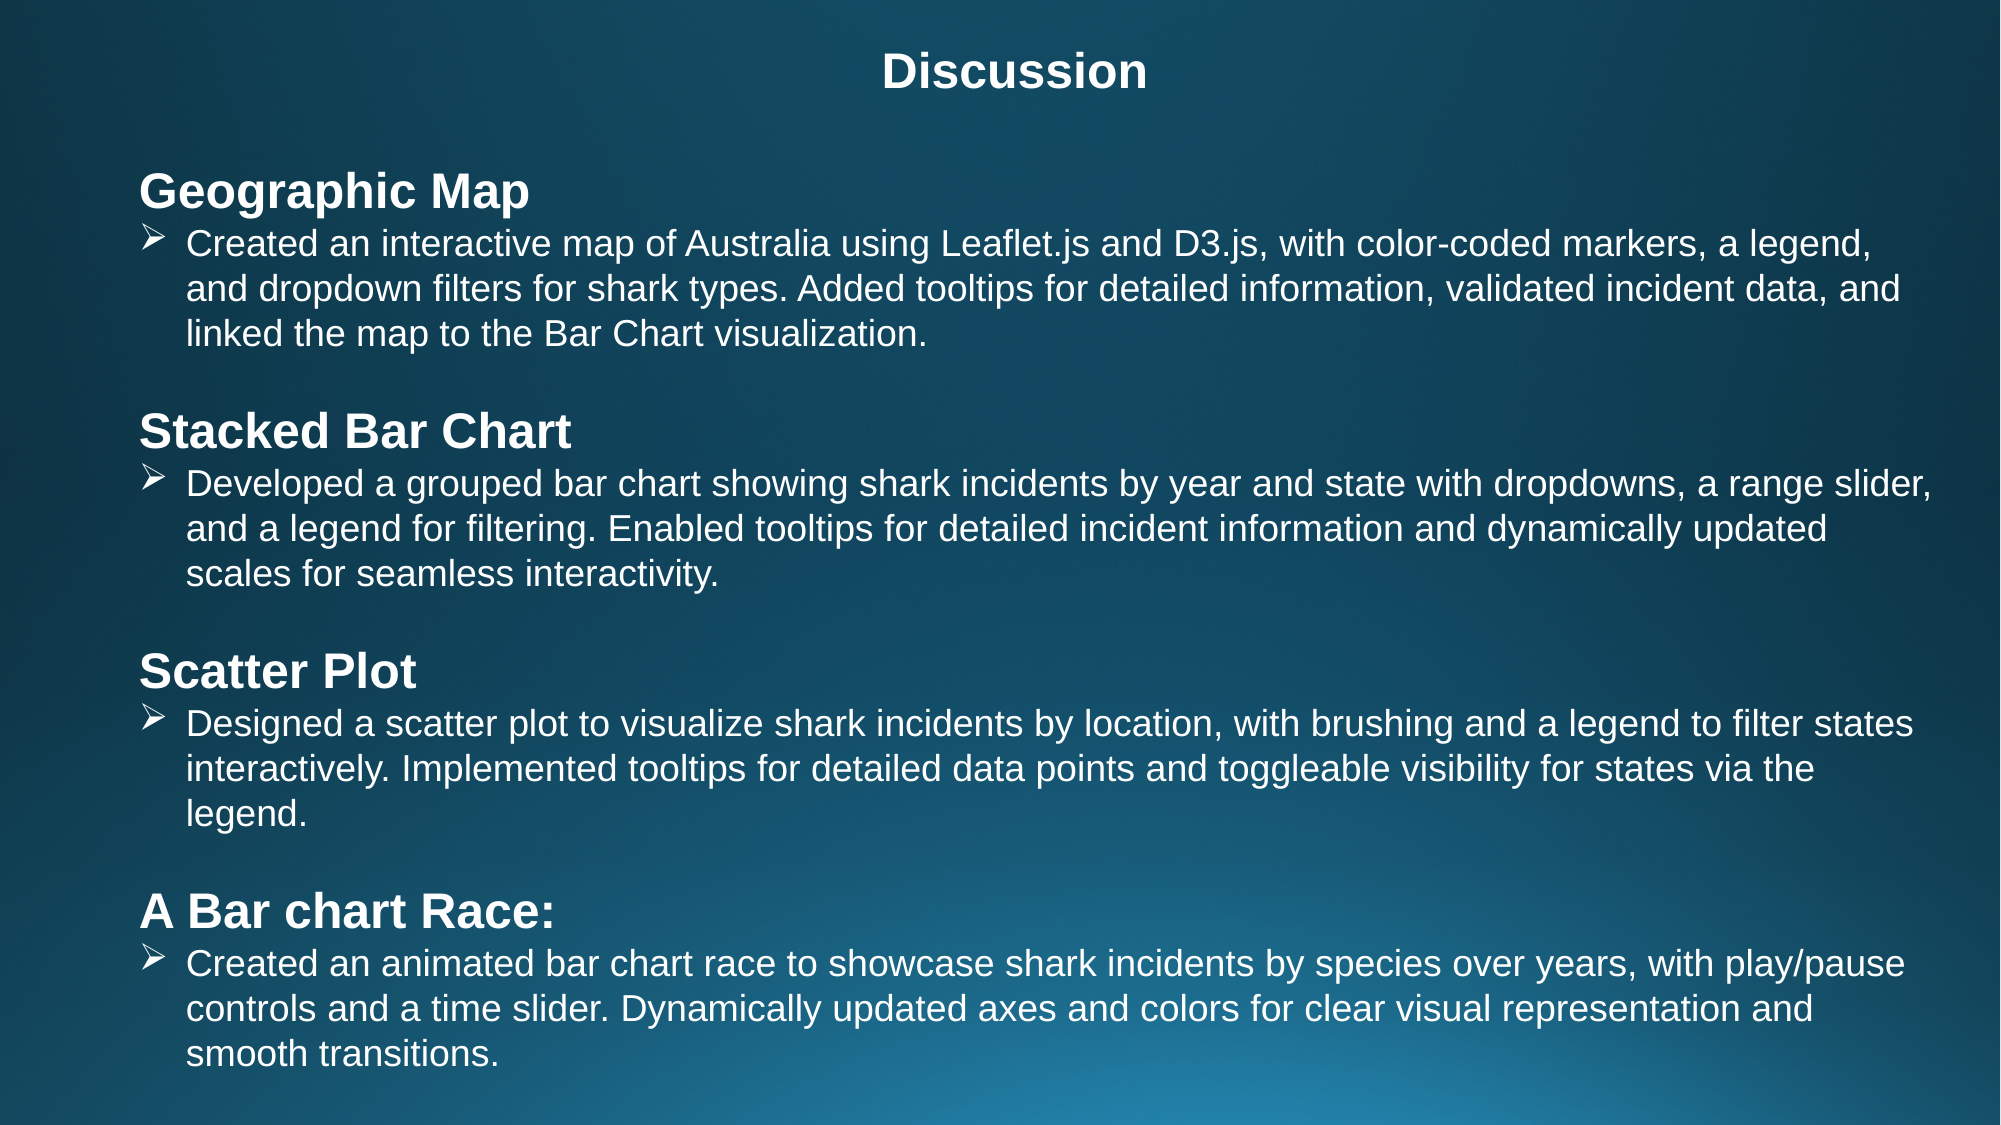

Discussion
Geographic Map
Created an interactive map of Australia using Leaflet.js and D3.js, with color-coded markers, a legend, and dropdown filters for shark types. Added tooltips for detailed information, validated incident data, and linked the map to the Bar Chart visualization.

Stacked Bar Chart
Developed a grouped bar chart showing shark incidents by year and state with dropdowns, a range slider, and a legend for filtering. Enabled tooltips for detailed incident information and dynamically updated scales for seamless interactivity.

Scatter Plot
Designed a scatter plot to visualize shark incidents by location, with brushing and a legend to filter states interactively. Implemented tooltips for detailed data points and toggleable visibility for states via the legend.

A Bar chart Race:
Created an animated bar chart race to showcase shark incidents by species over years, with play/pause controls and a time slider. Dynamically updated axes and colors for clear visual representation and smooth transitions.